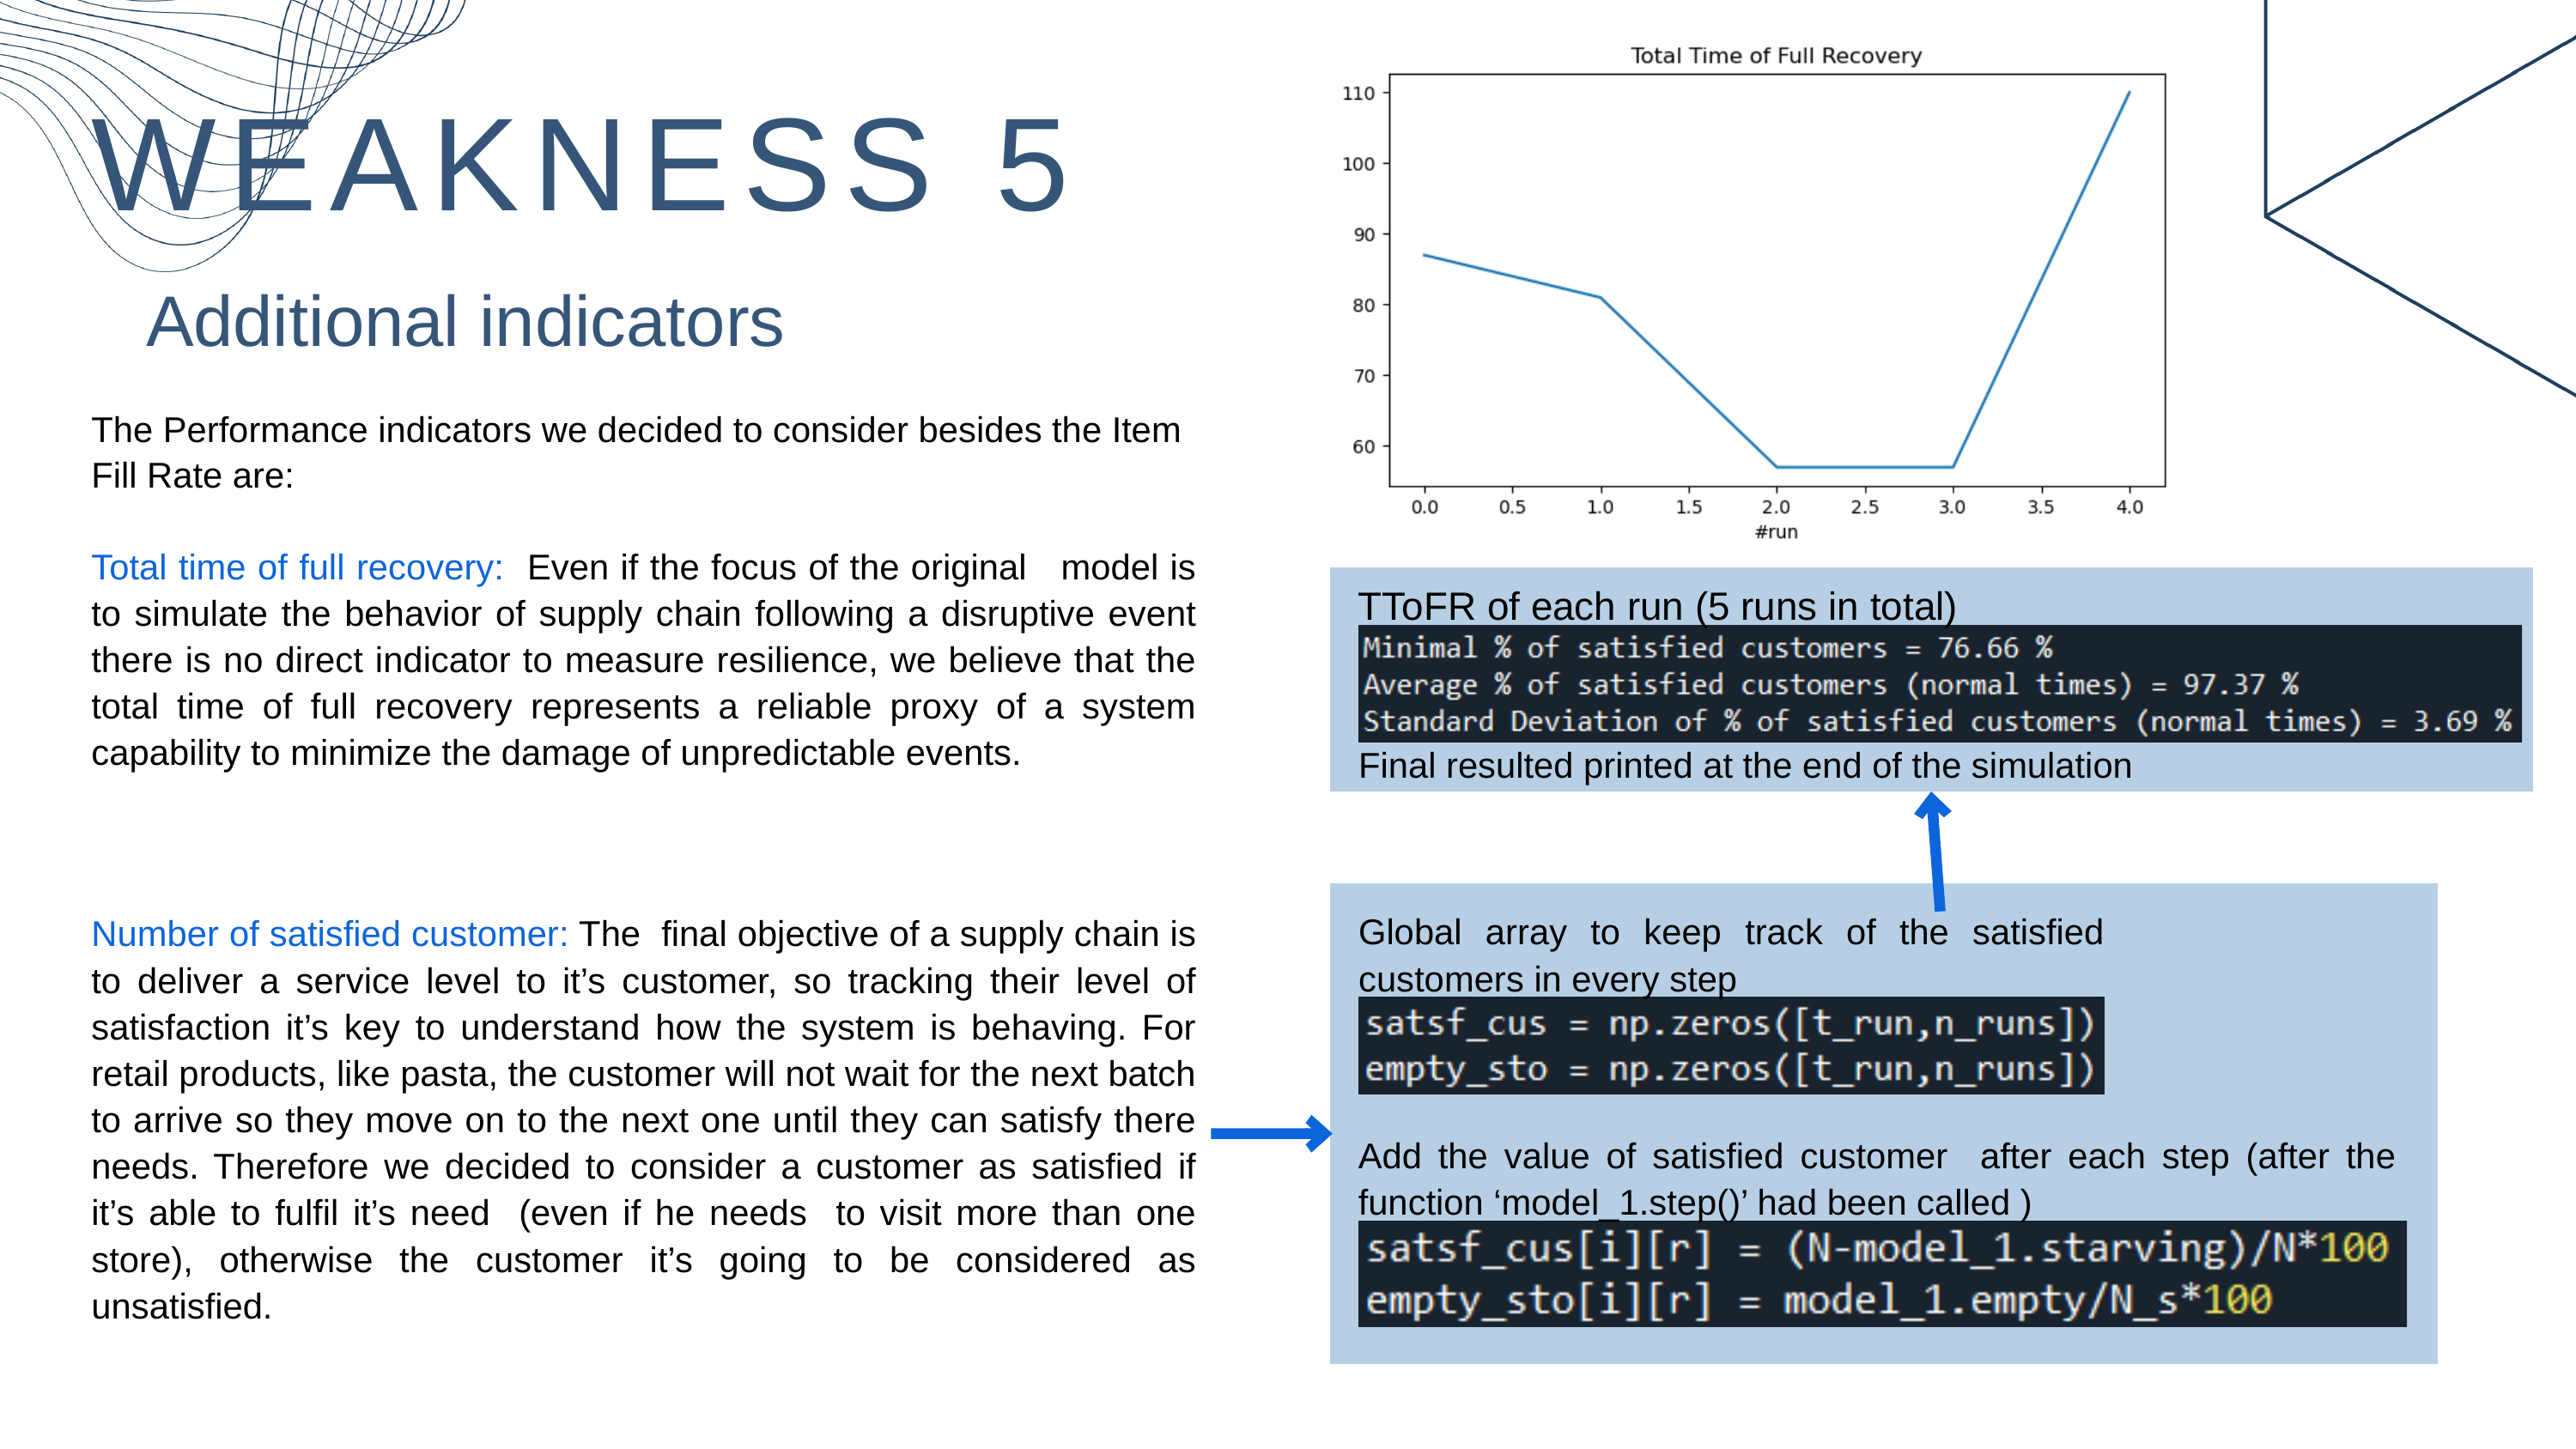

WEAKNESS 5
Additional indicators
The Performance indicators we decided to consider besides the Item Fill Rate are:
Total time of full recovery:  Even if the focus of the original   model is to simulate the behavior of supply chain following a disruptive event there is no direct indicator to measure resilience, we believe that the total time of full recovery represents a reliable proxy of a system capability to minimize the damage of unpredictable events.

TToFR of each run (5 runs in total)

Final resulted printed at the end of the simulation

Global array to keep track of the satisfied customers in every step
Number of satisfied customer: The  final objective of a supply chain is to deliver a service level to it’s customer, so tracking their level of satisfaction it’s key to understand how the system is behaving. For retail products, like pasta, the customer will not wait for the next batch to arrive so they move on to the next one until they can satisfy there needs. Therefore we decided to consider a customer as satisfied if it’s able to fulfil it’s need  (even if he needs  to visit more than one store), otherwise the customer it’s going to be considered as unsatisfied.

Add the value of satisfied customer  after each step (after the function ‘model_1.step()’ had been called )